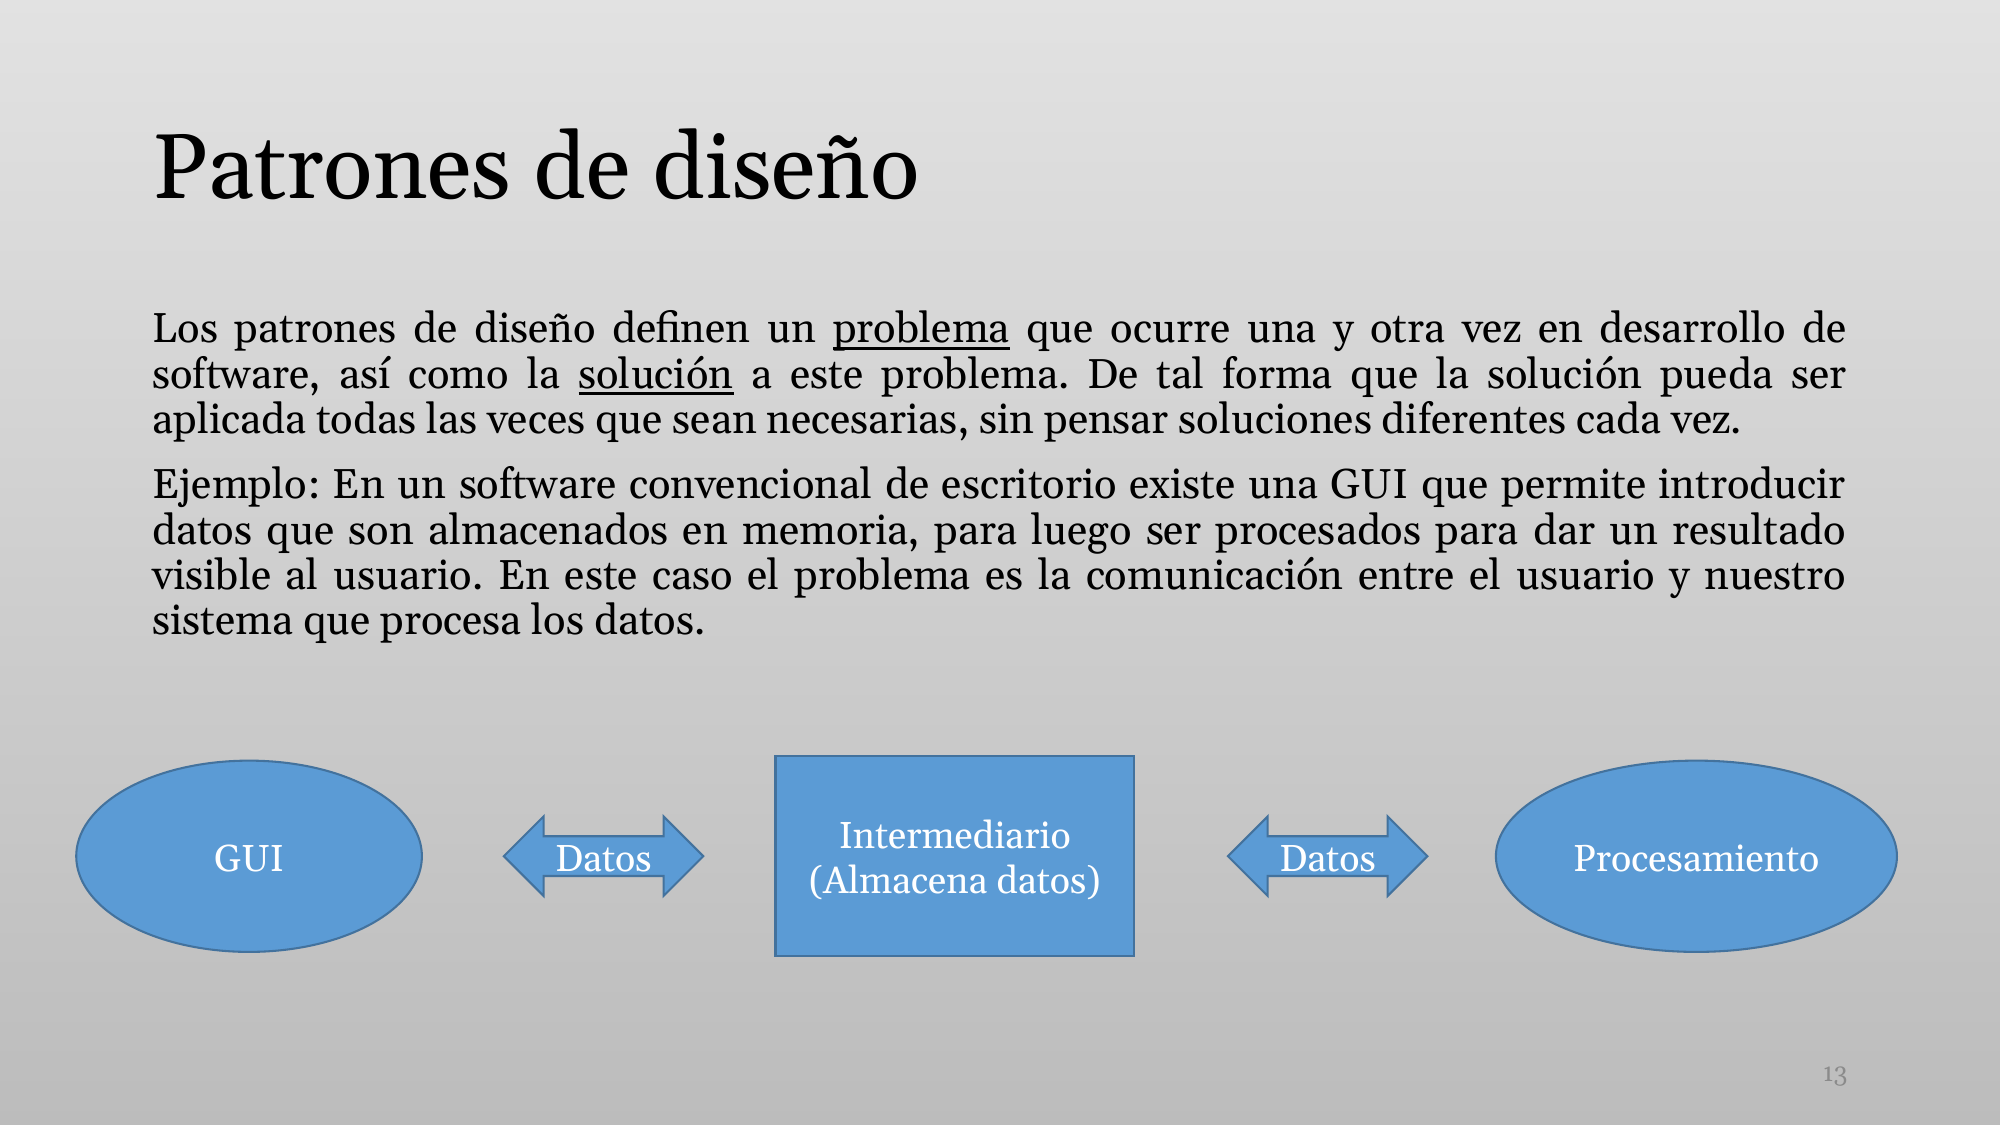

# Patrones de diseño
Los patrones de diseño definen un problema que ocurre una y otra vez en desarrollo de software, así como la solución a este problema. De tal forma que la solución pueda ser aplicada todas las veces que sean necesarias, sin pensar soluciones diferentes cada vez.
Ejemplo: En un software convencional de escritorio existe una GUI que permite introducir datos que son almacenados en memoria, para luego ser procesados para dar un resultado visible al usuario. En este caso el problema es la comunicación entre el usuario y nuestro sistema que procesa los datos.
Intermediario
(Almacena datos)
GUI
Procesamiento
Datos
Datos
13